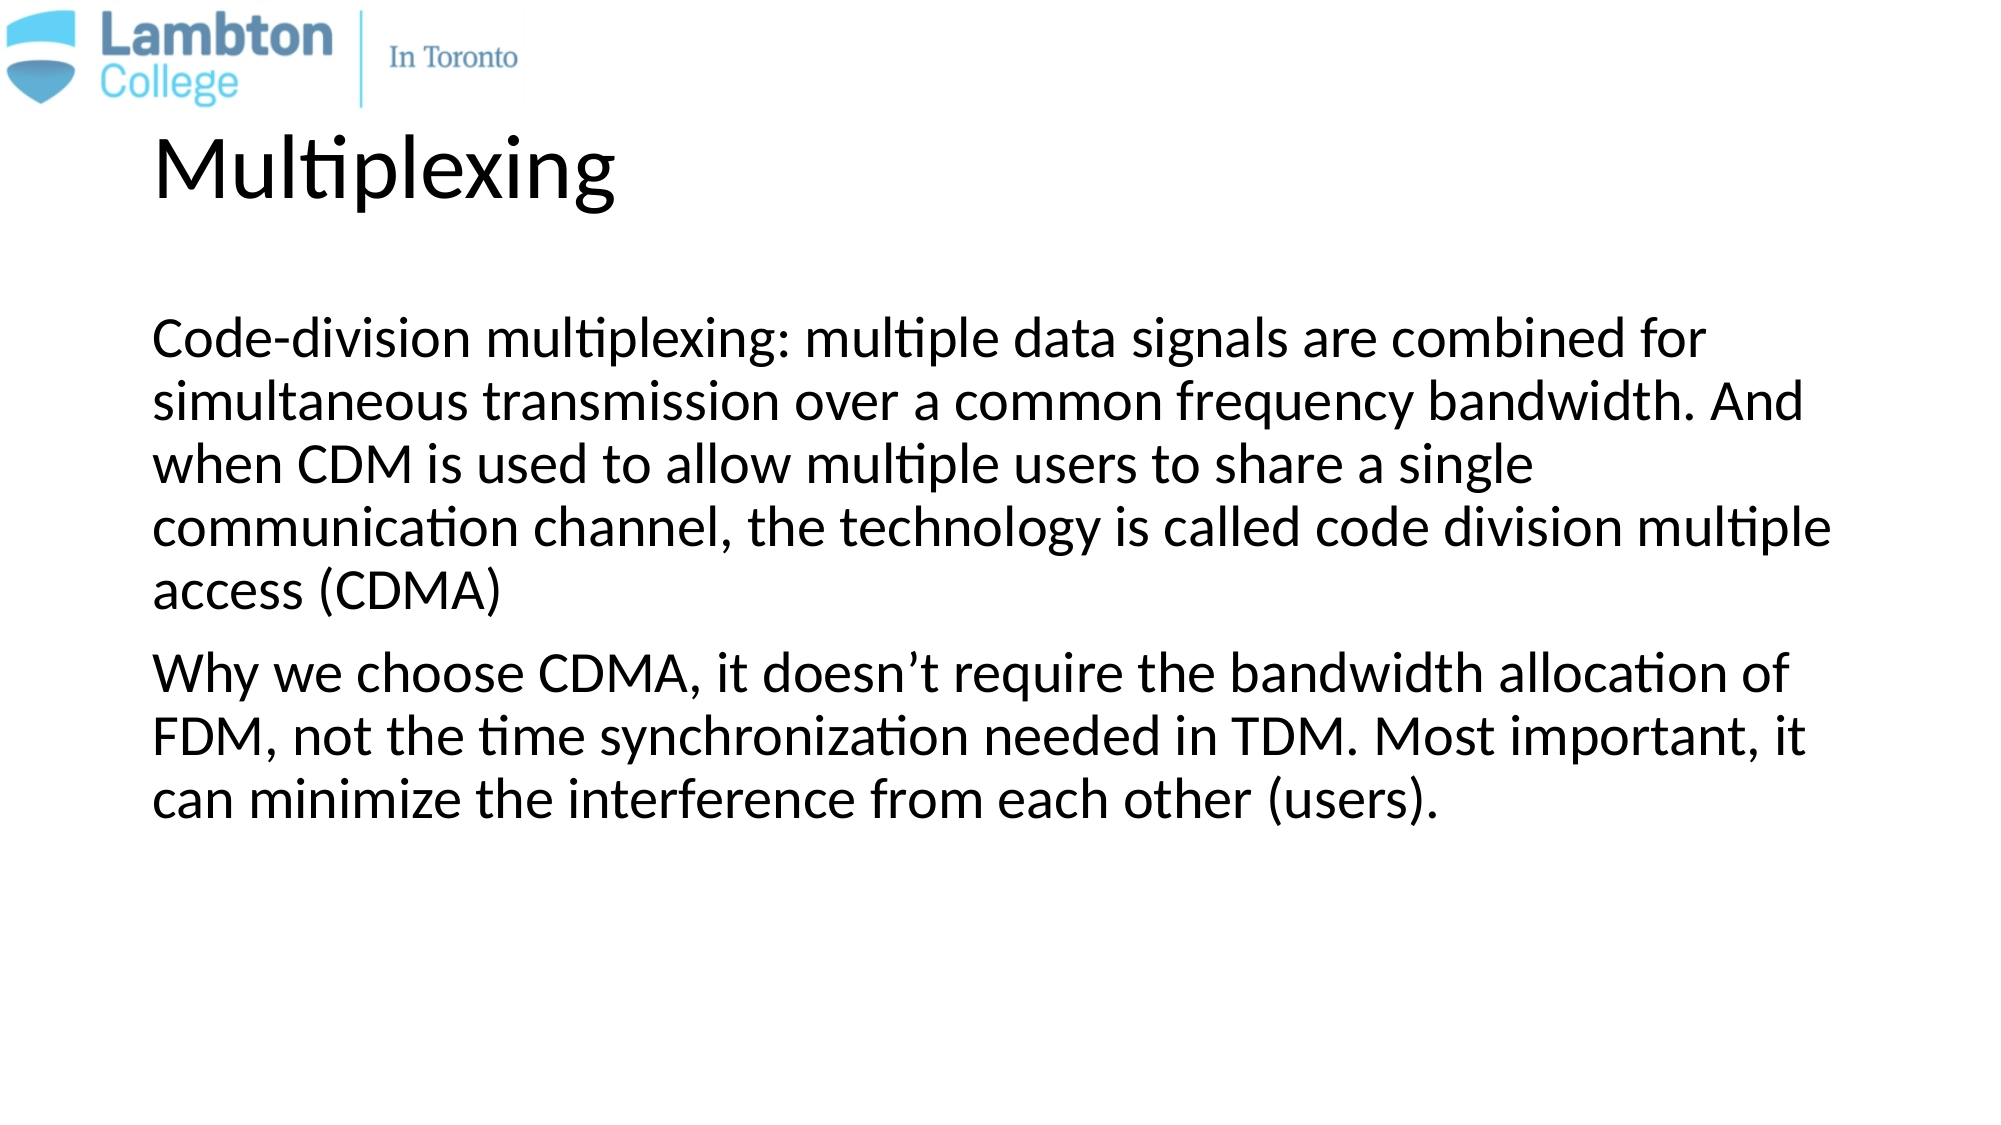

# Multiplexing
Code-division multiplexing: multiple data signals are combined for simultaneous transmission over a common frequency bandwidth. And when CDM is used to allow multiple users to share a single communication channel, the technology is called code division multiple access (CDMA)
Why we choose CDMA, it doesn’t require the bandwidth allocation of FDM, not the time synchronization needed in TDM. Most important, it can minimize the interference from each other (users).